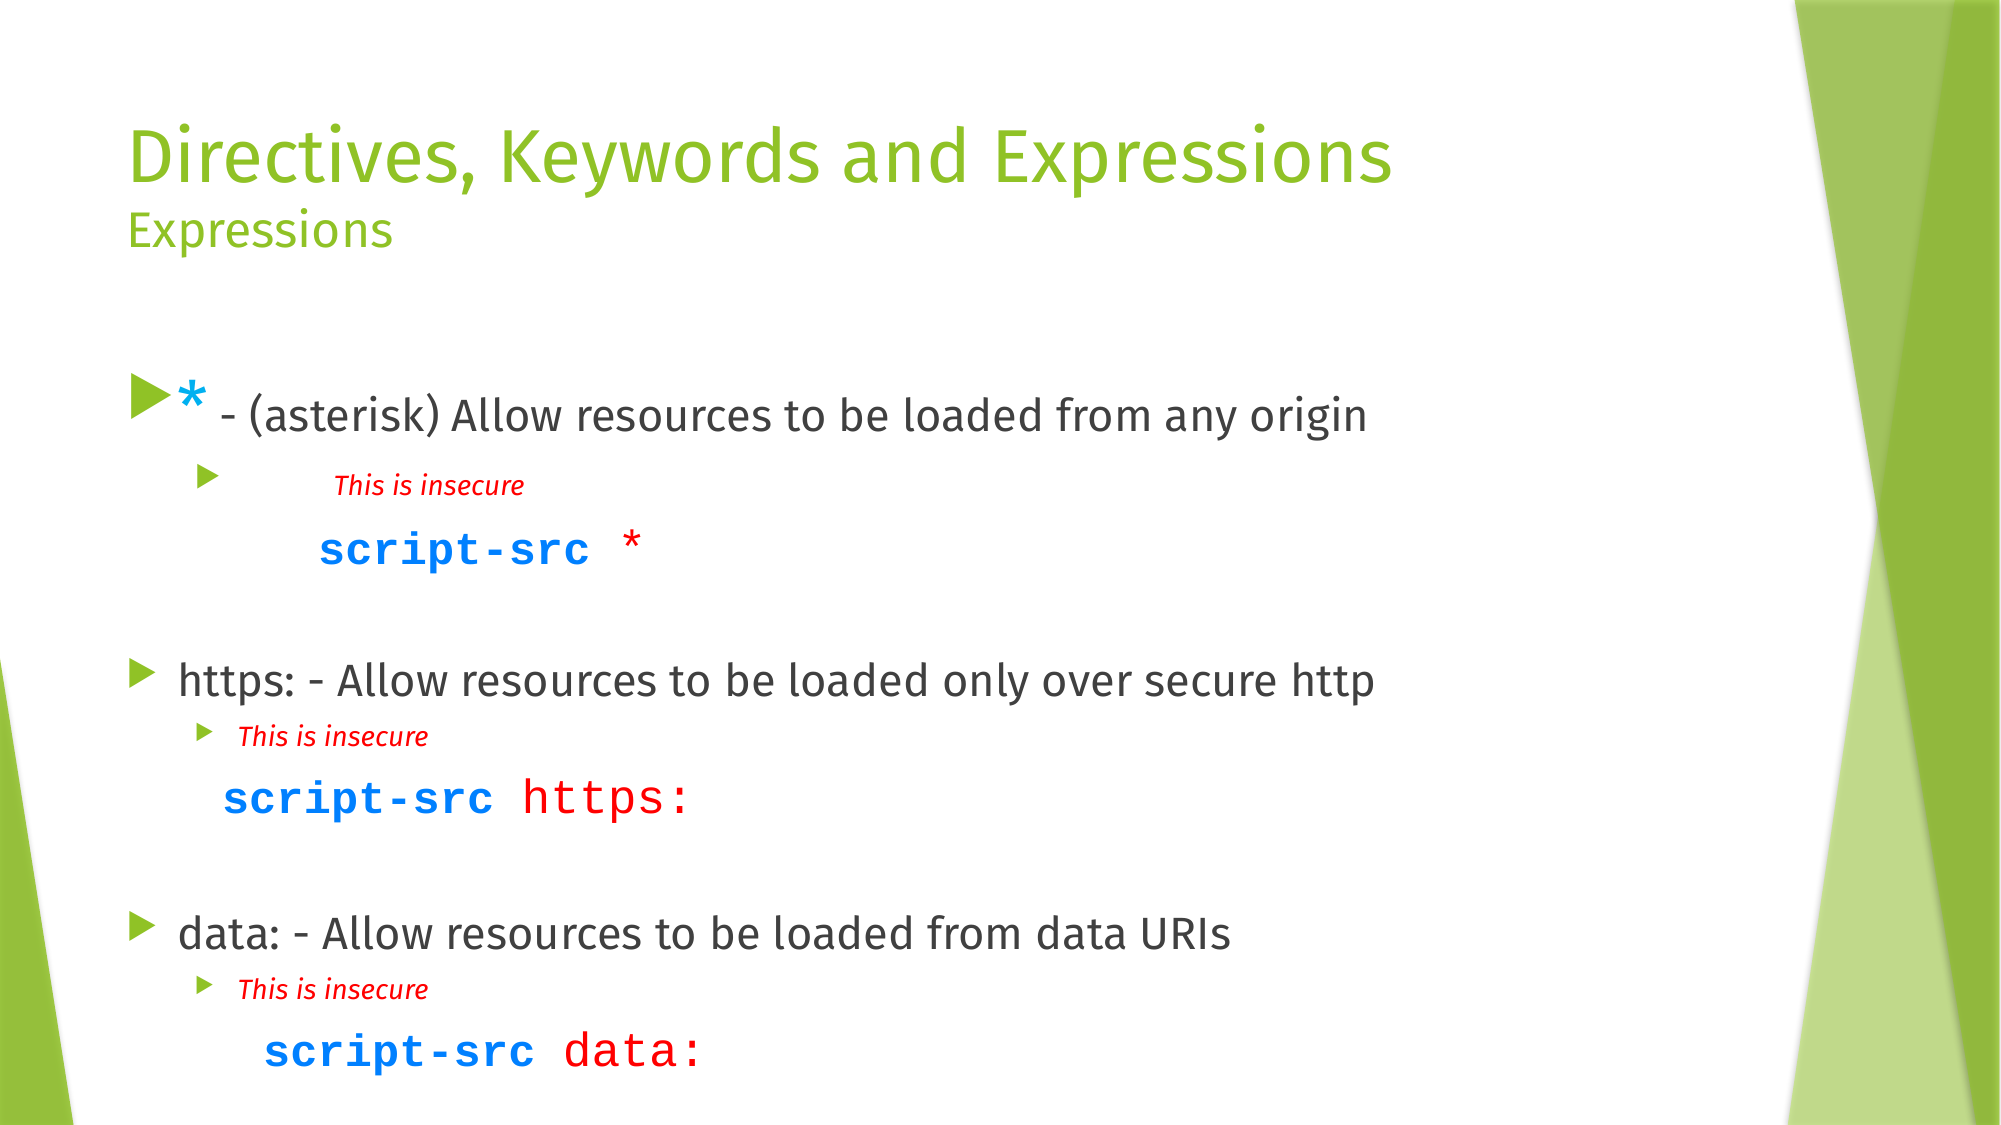

# Directives, Keywords and Expressions Expressions
* - (asterisk) Allow resources to be loaded from any origin
	This is insecure
		 	script-src *

https: - Allow resources to be loaded only over secure http
This is insecure
			script-src https:

data: - Allow resources to be loaded from data URIs
This is insecure
	script-src data: